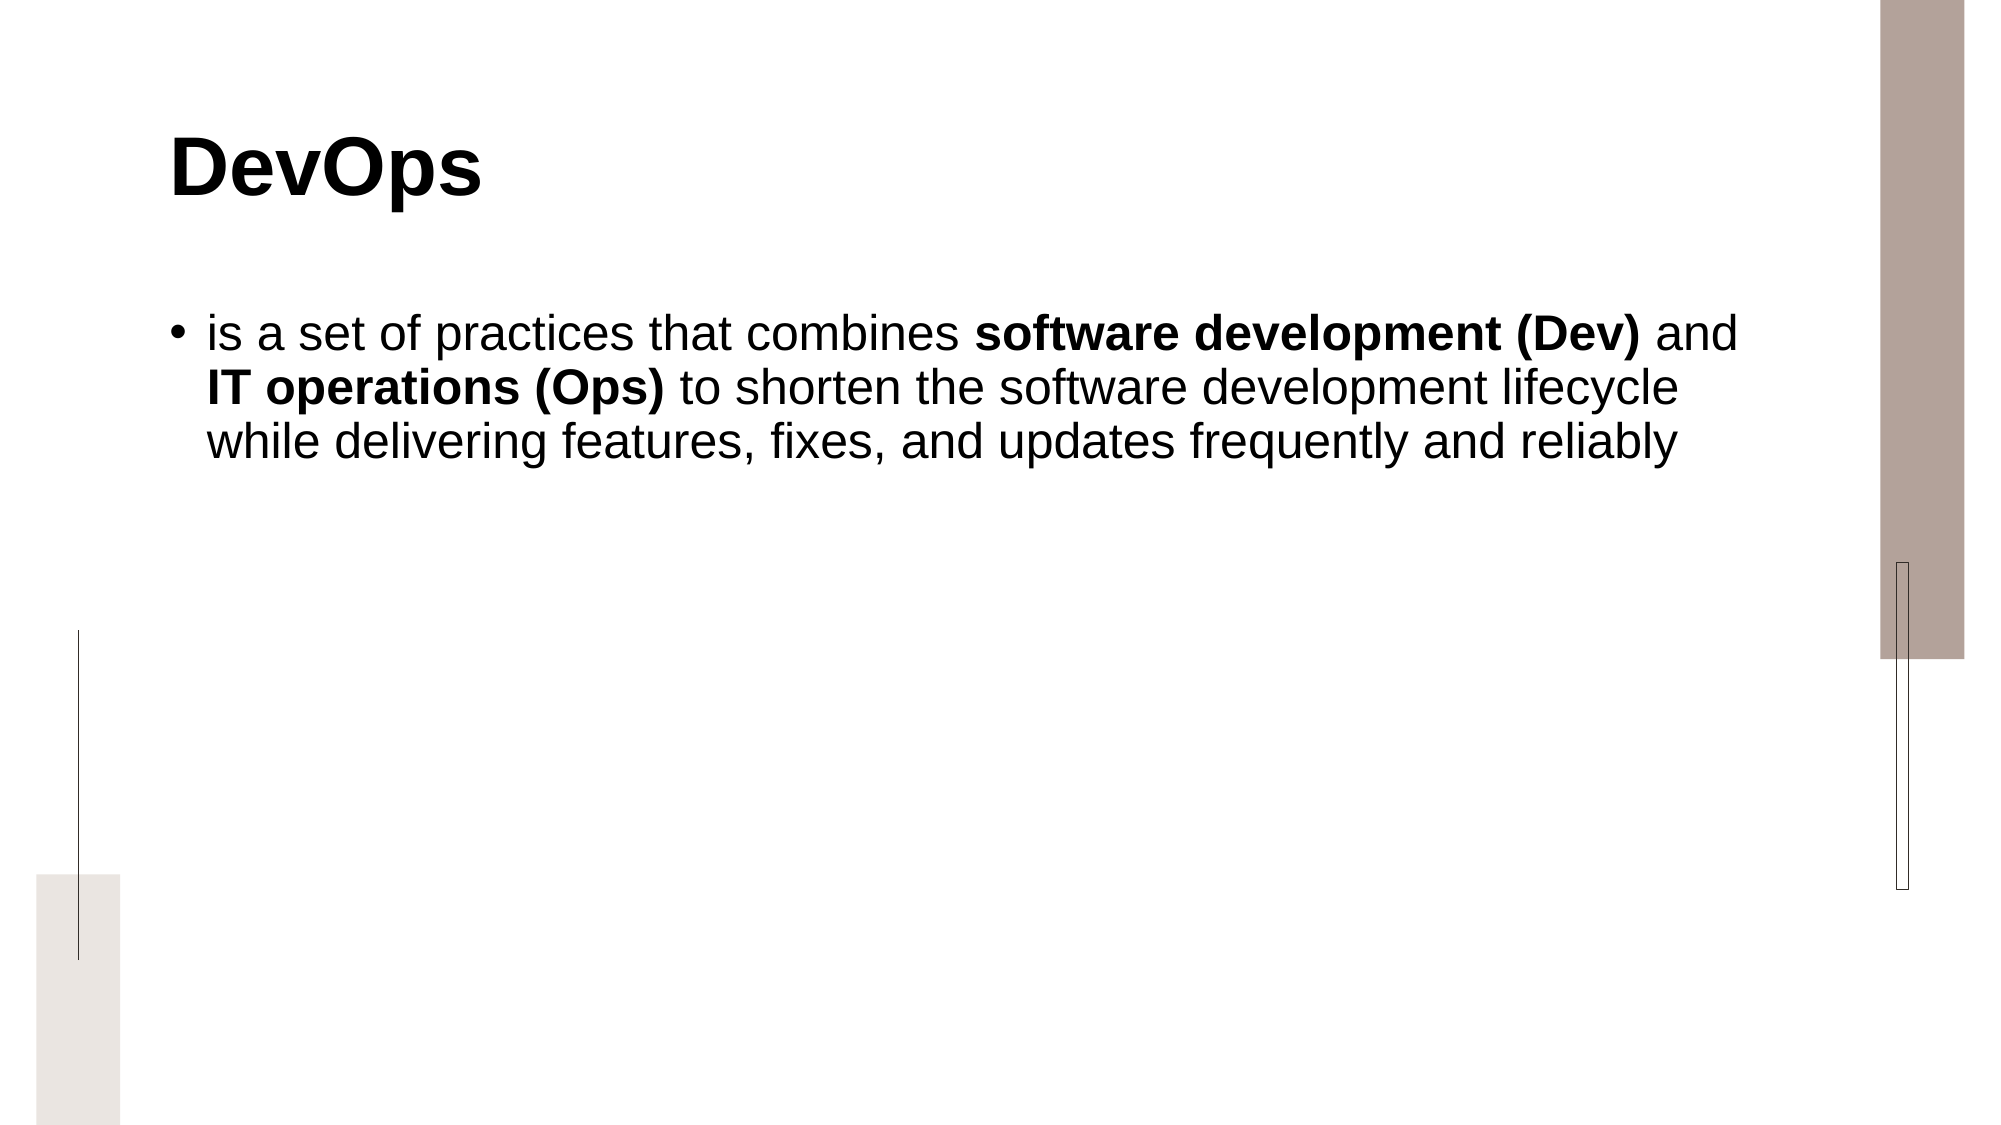

# DevOps
is a set of practices that combines software development (Dev) and IT operations (Ops) to shorten the software development lifecycle while delivering features, fixes, and updates frequently and reliably